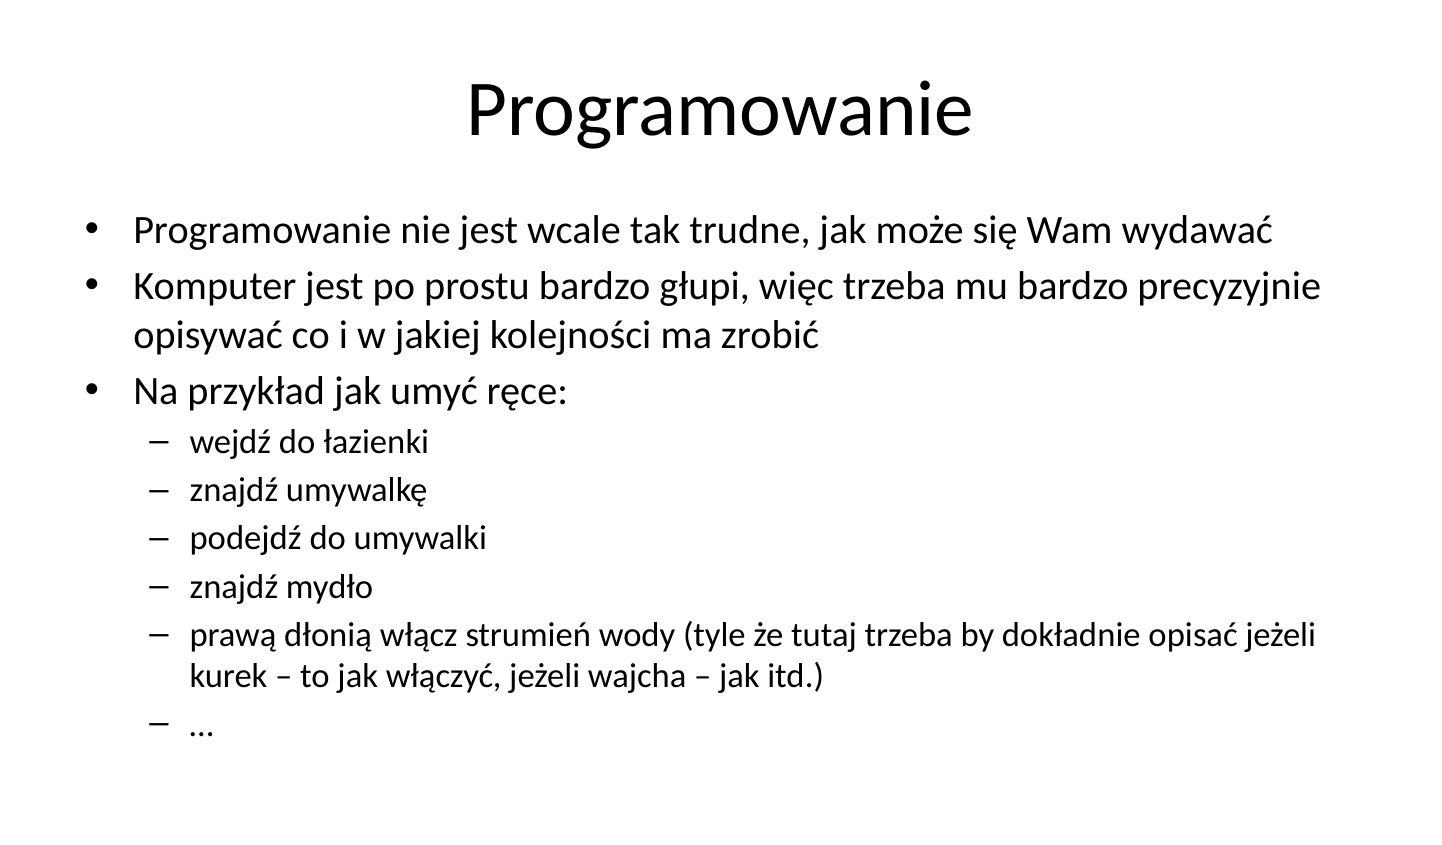

# Programowanie
Programowanie nie jest wcale tak trudne, jak może się Wam wydawać
Komputer jest po prostu bardzo głupi, więc trzeba mu bardzo precyzyjnie opisywać co i w jakiej kolejności ma zrobić
Na przykład jak umyć ręce:
wejdź do łazienki
znajdź umywalkę
podejdź do umywalki
znajdź mydło
prawą dłonią włącz strumień wody (tyle że tutaj trzeba by dokładnie opisać jeżeli kurek – to jak włączyć, jeżeli wajcha – jak itd.)
…